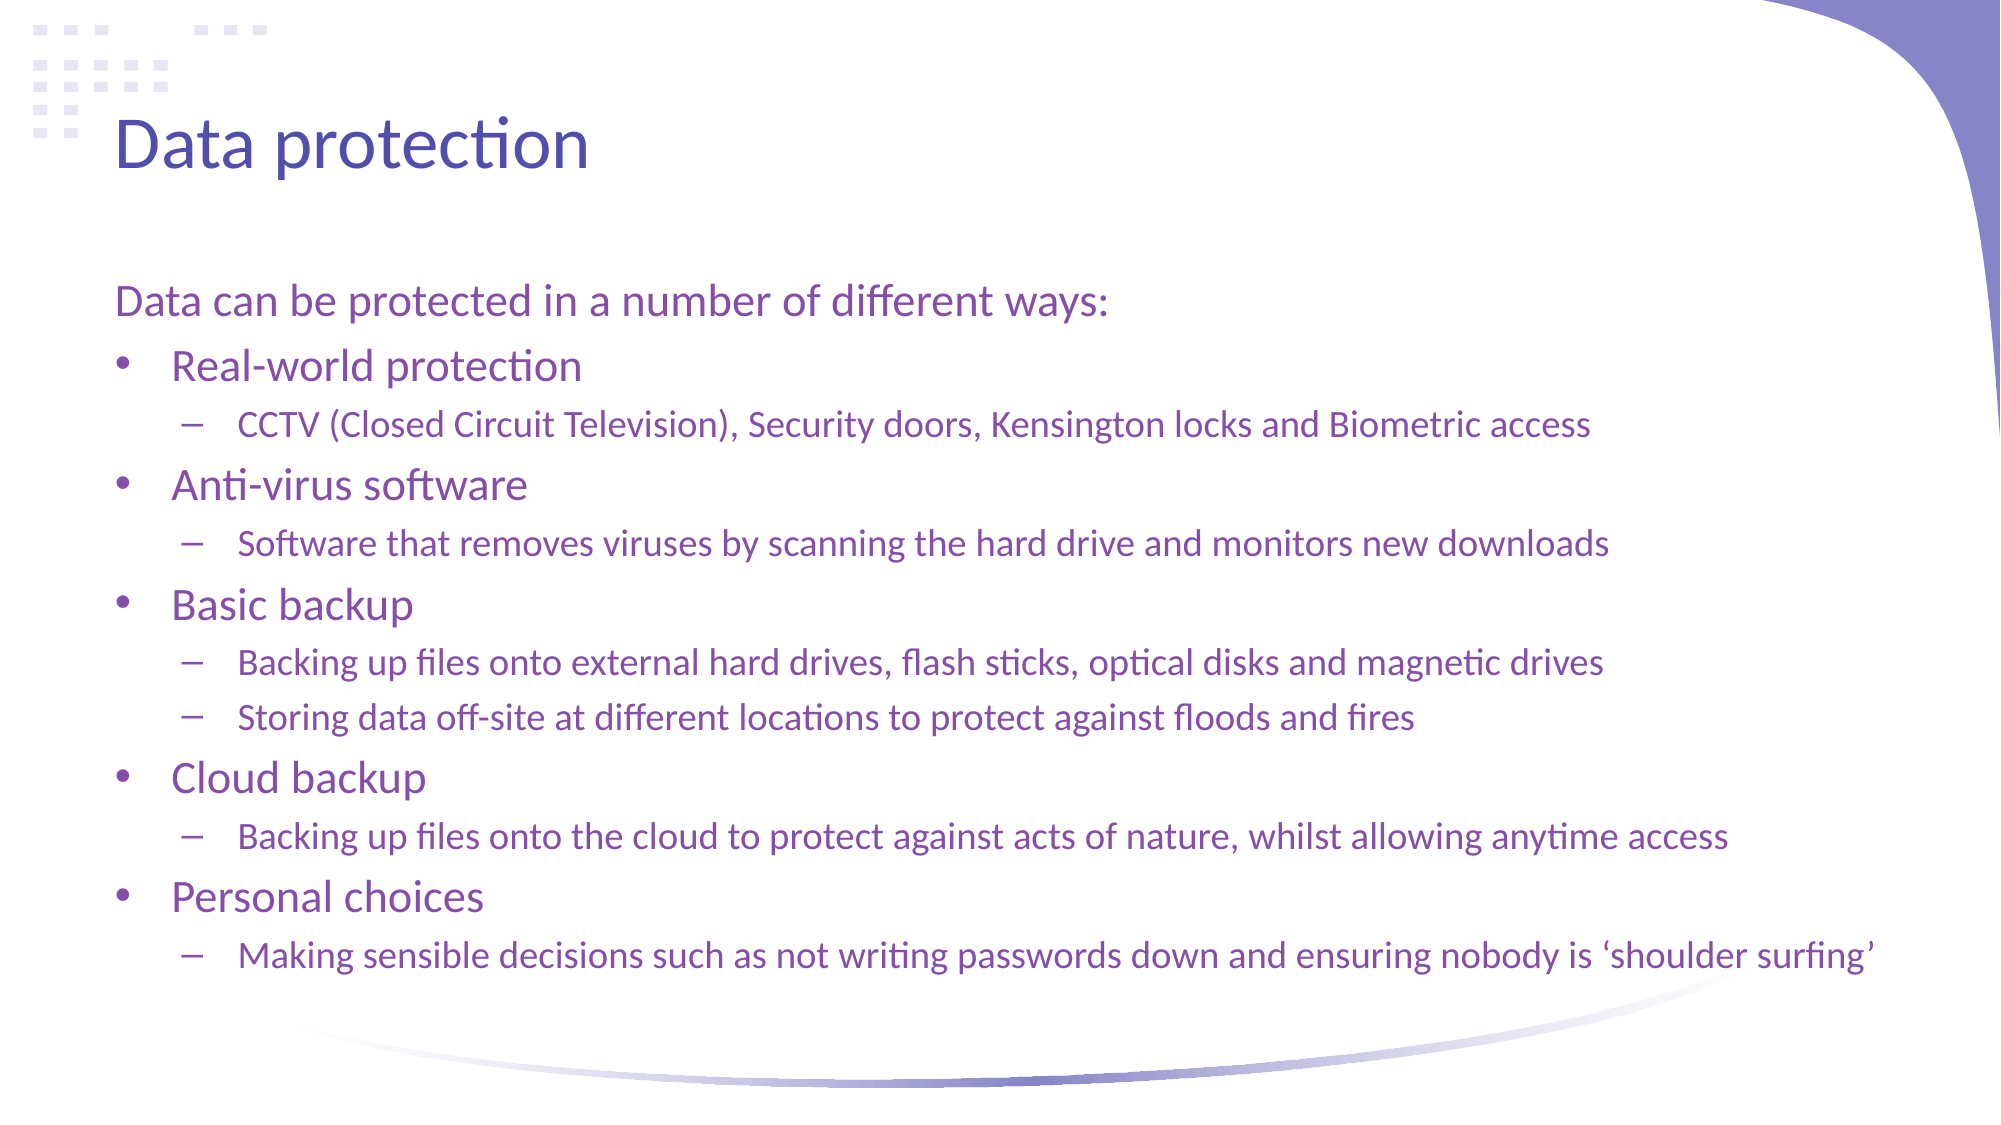

# Data protection
Data can be protected in a number of different ways:
Real-world protection
CCTV (Closed Circuit Television), Security doors, Kensington locks and Biometric access
Anti-virus software
Software that removes viruses by scanning the hard drive and monitors new downloads
Basic backup
Backing up files onto external hard drives, flash sticks, optical disks and magnetic drives
Storing data off-site at different locations to protect against floods and fires
Cloud backup
Backing up files onto the cloud to protect against acts of nature, whilst allowing anytime access
Personal choices
Making sensible decisions such as not writing passwords down and ensuring nobody is ‘shoulder surfing’